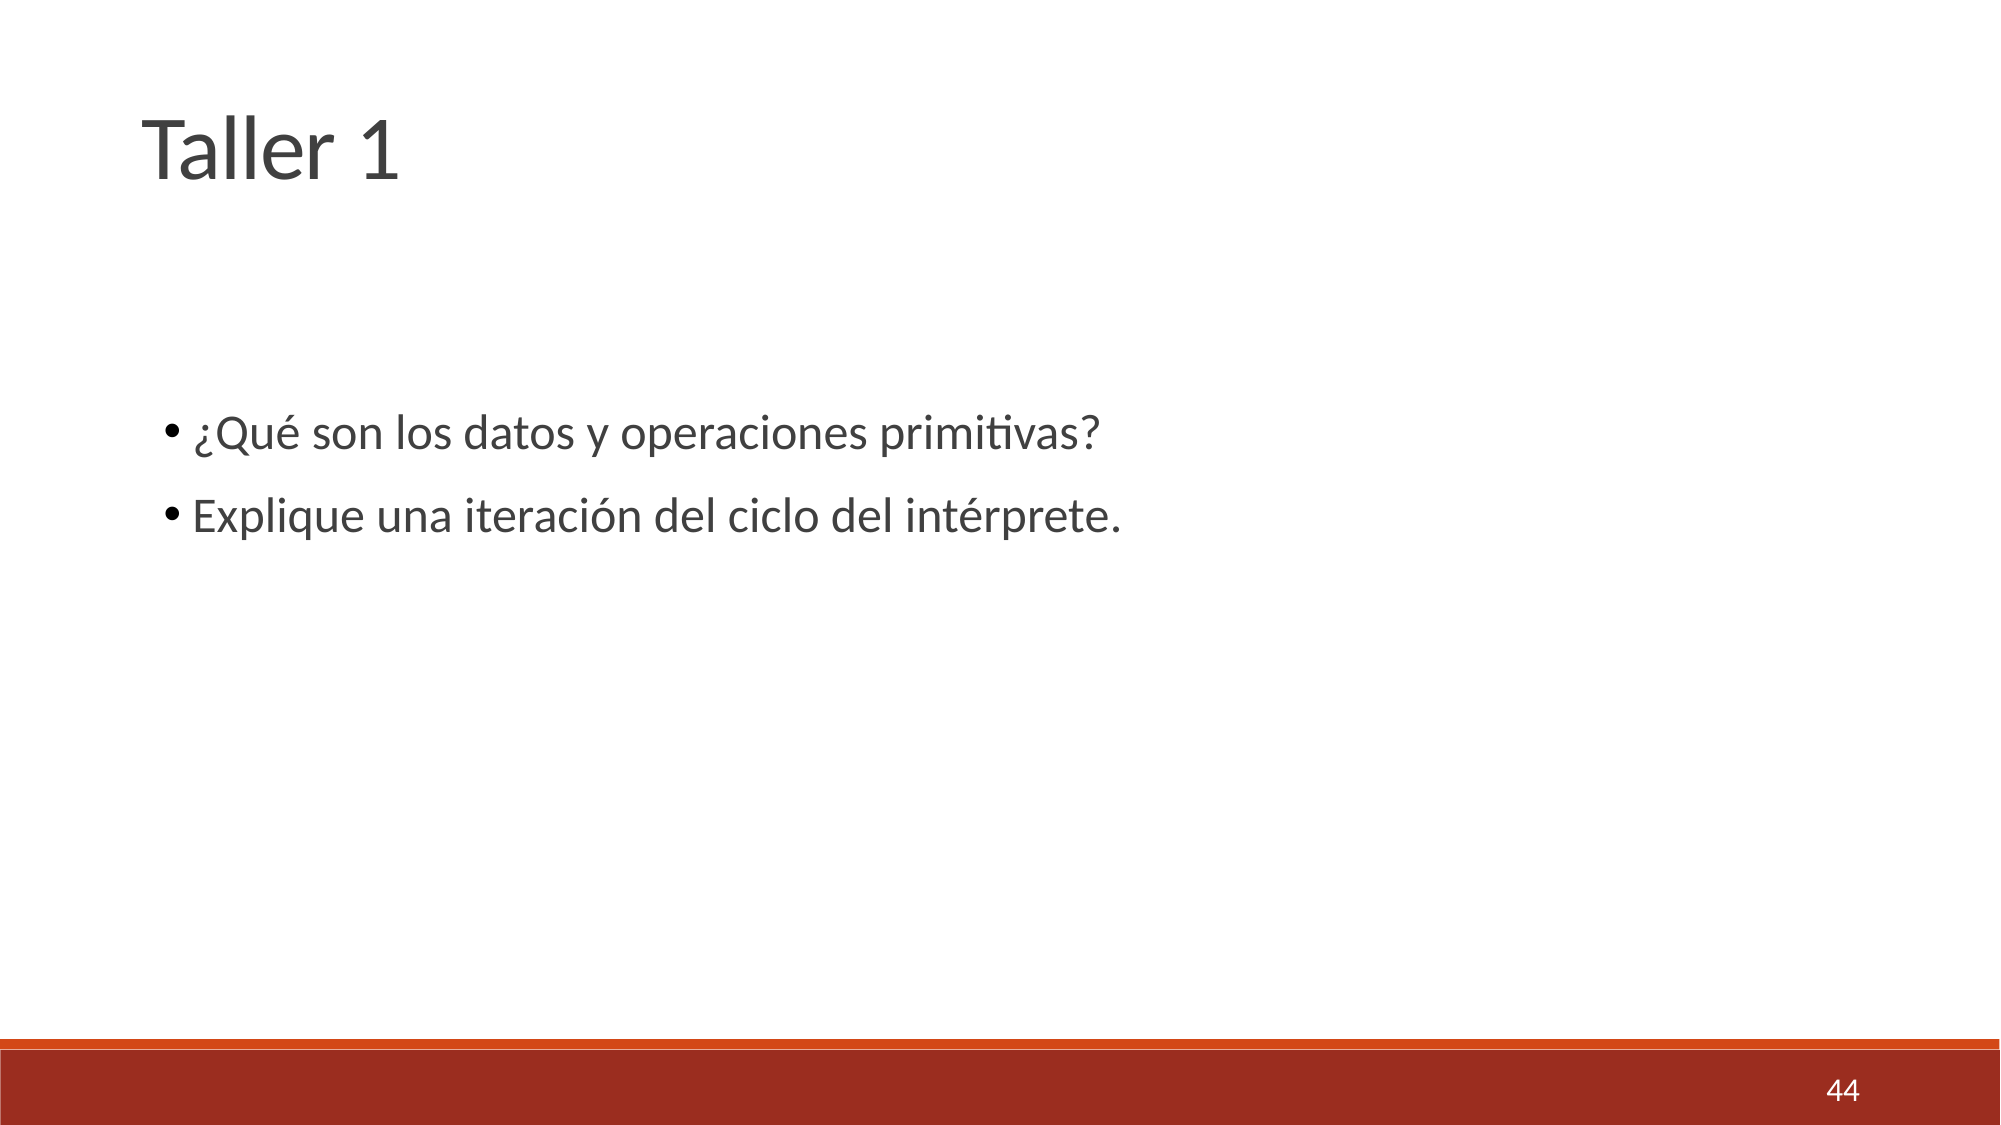

Taller 1
 ¿Qué son los datos y operaciones primitivas?
 Explique una iteración del ciclo del intérprete.
44